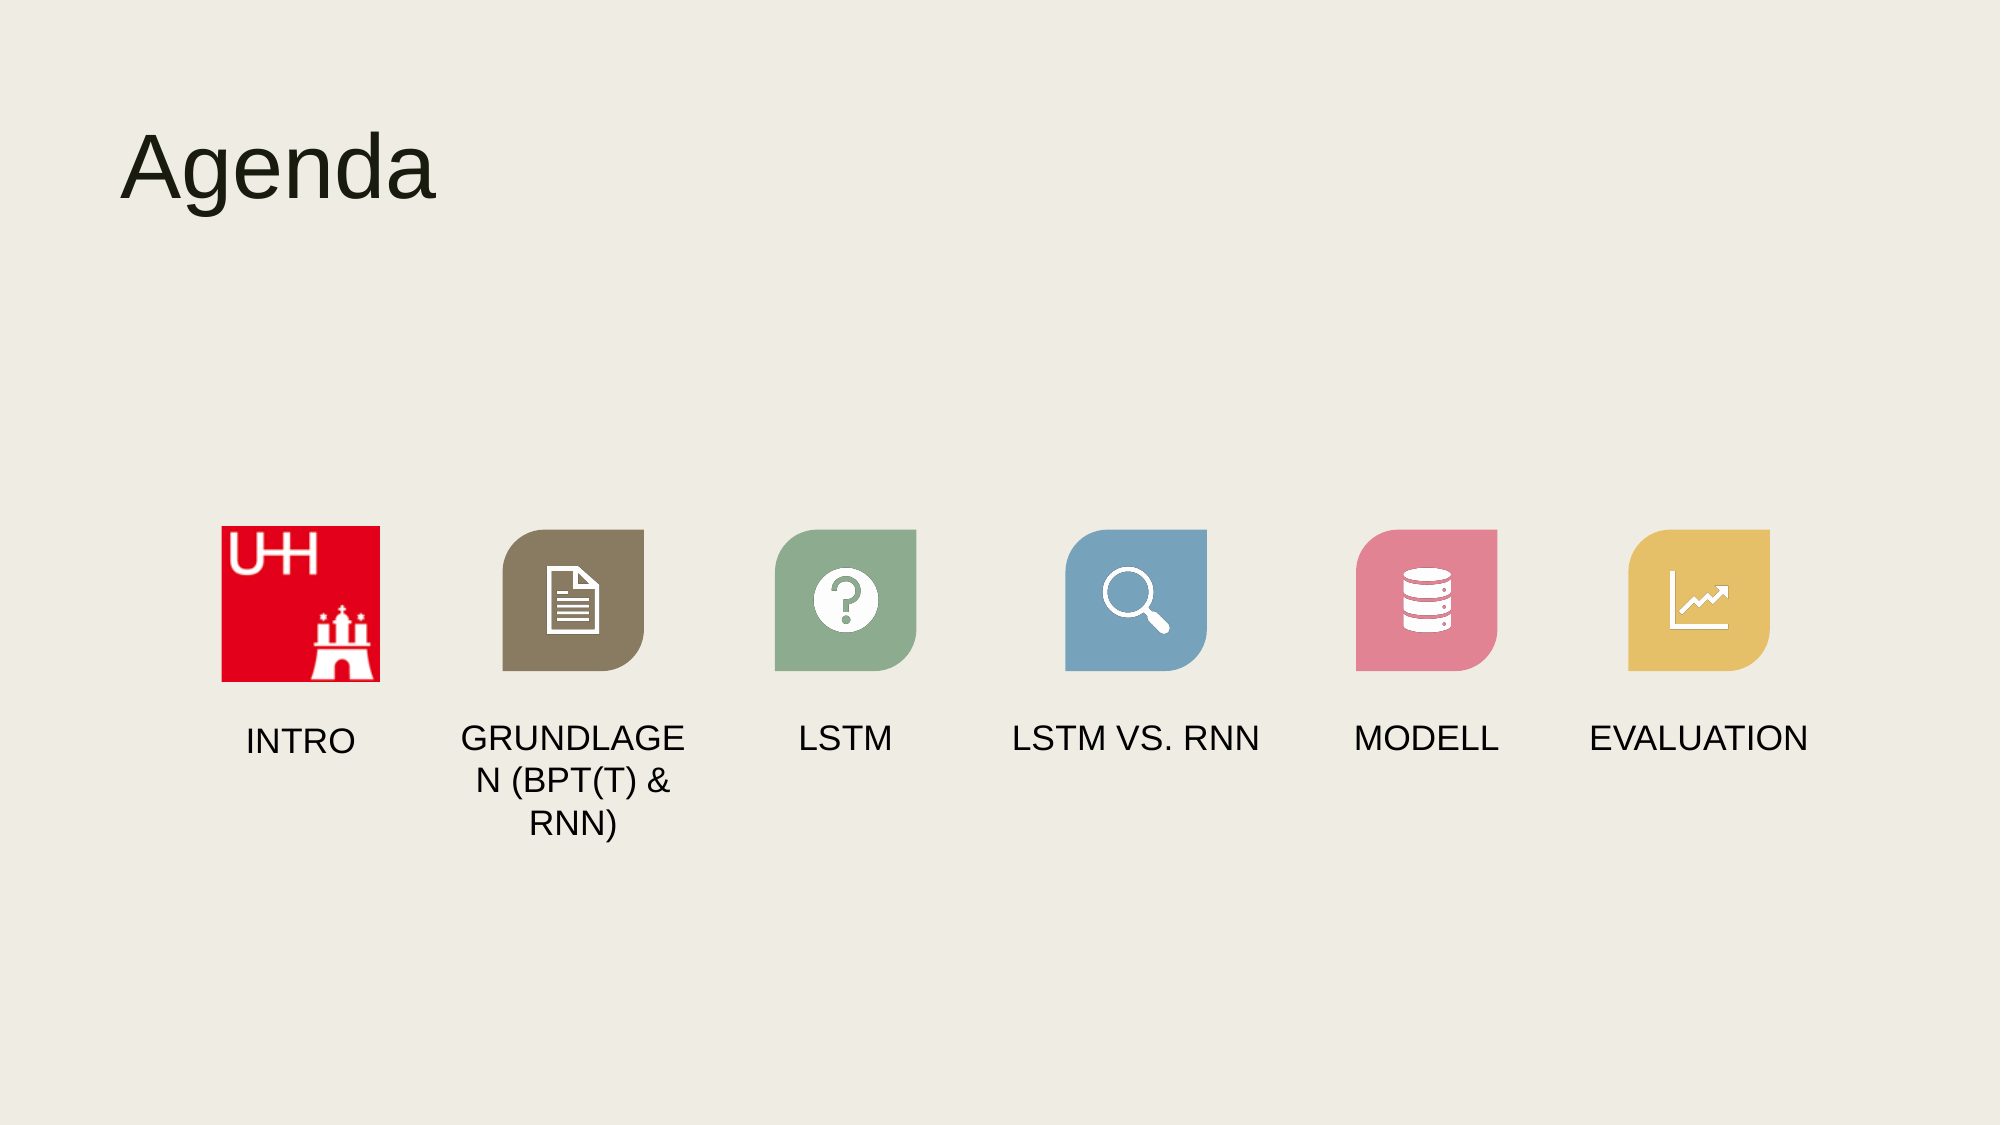

# Agenda
Intro
Grundlagen (BPT(T) & RNN)
LSTM
LSTM vs. RNN
Modell
Evaluation